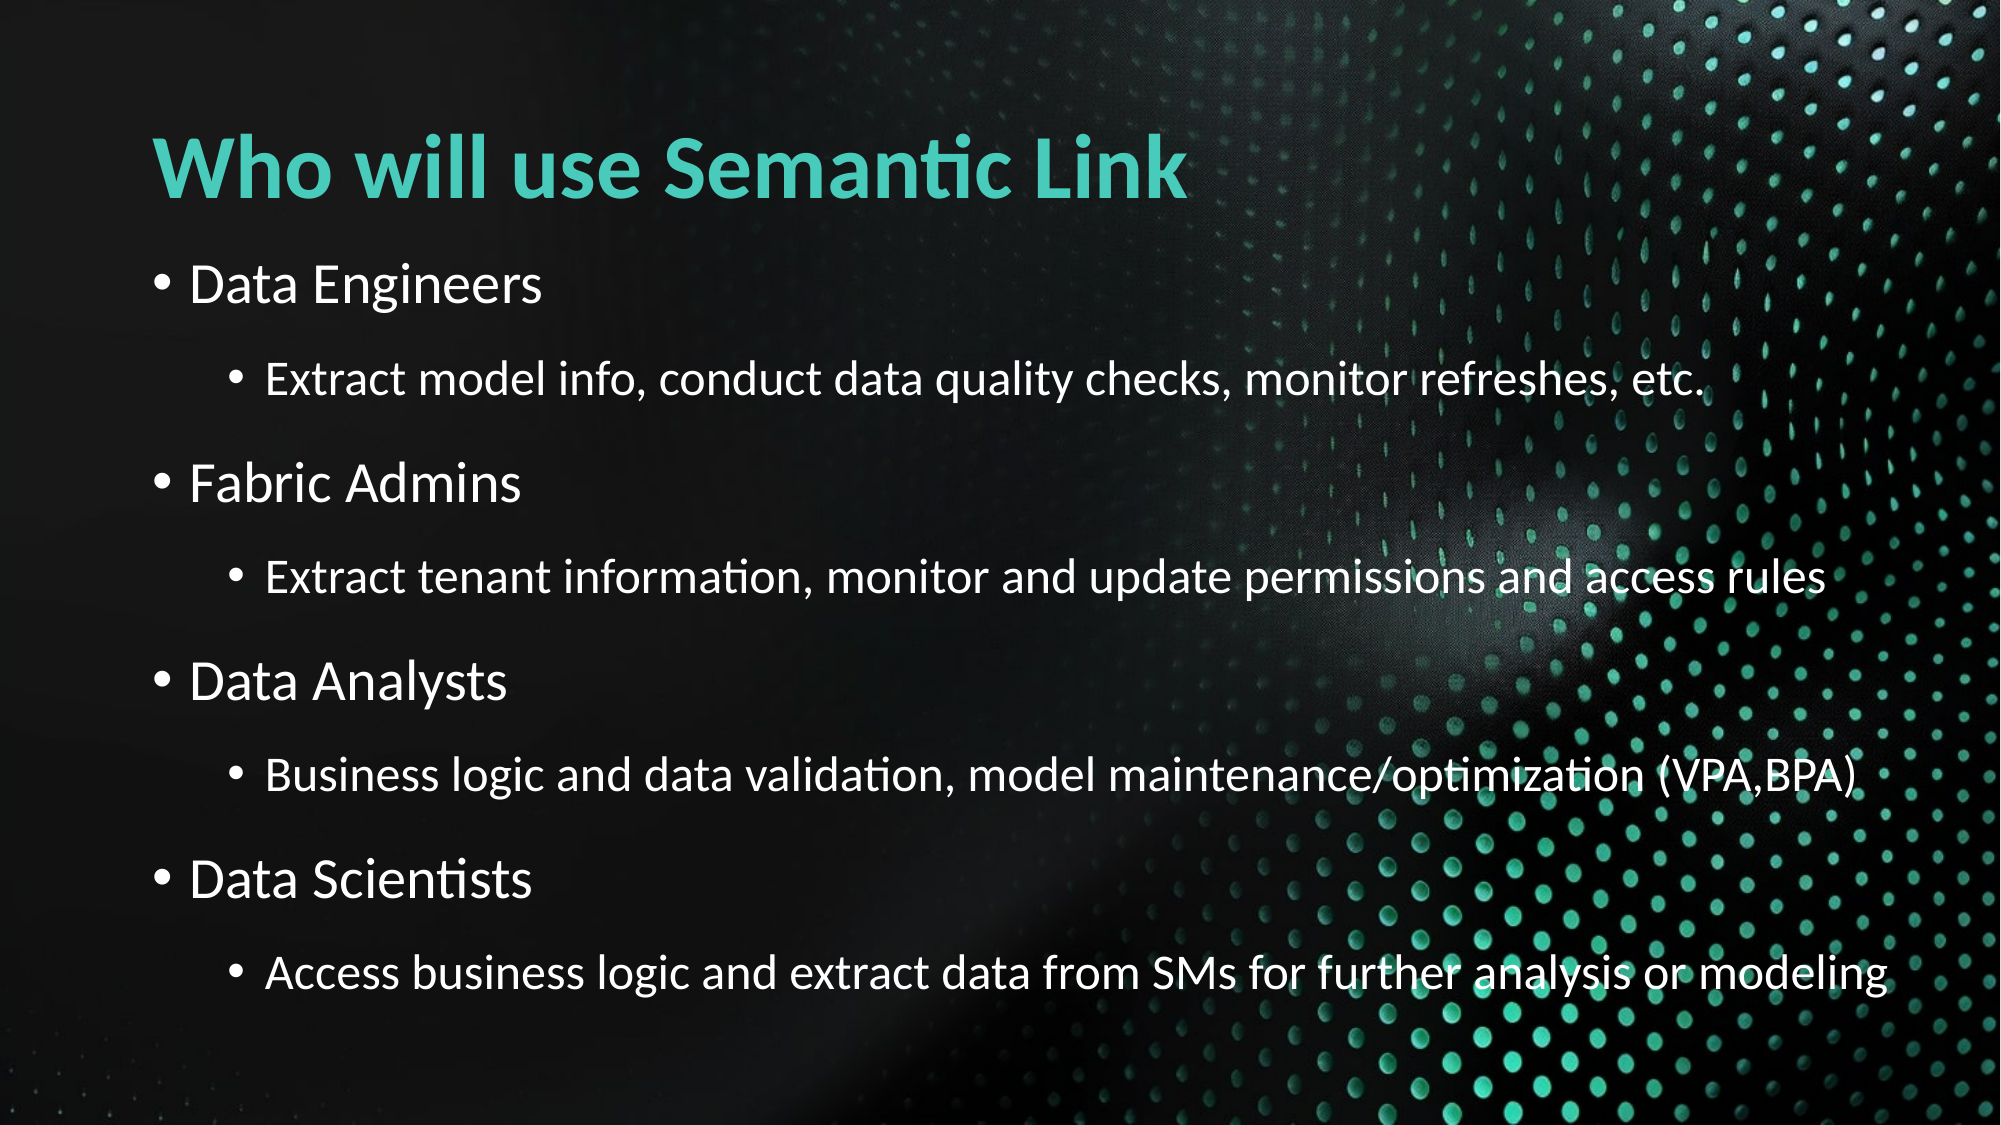

# Who will use Semantic Link
Data Engineers
Extract model info, conduct data quality checks, monitor refreshes, etc.
Fabric Admins
Extract tenant information, monitor and update permissions and access rules
Data Analysts
Business logic and data validation, model maintenance/optimization (VPA,BPA)
Data Scientists
Access business logic and extract data from SMs for further analysis or modeling